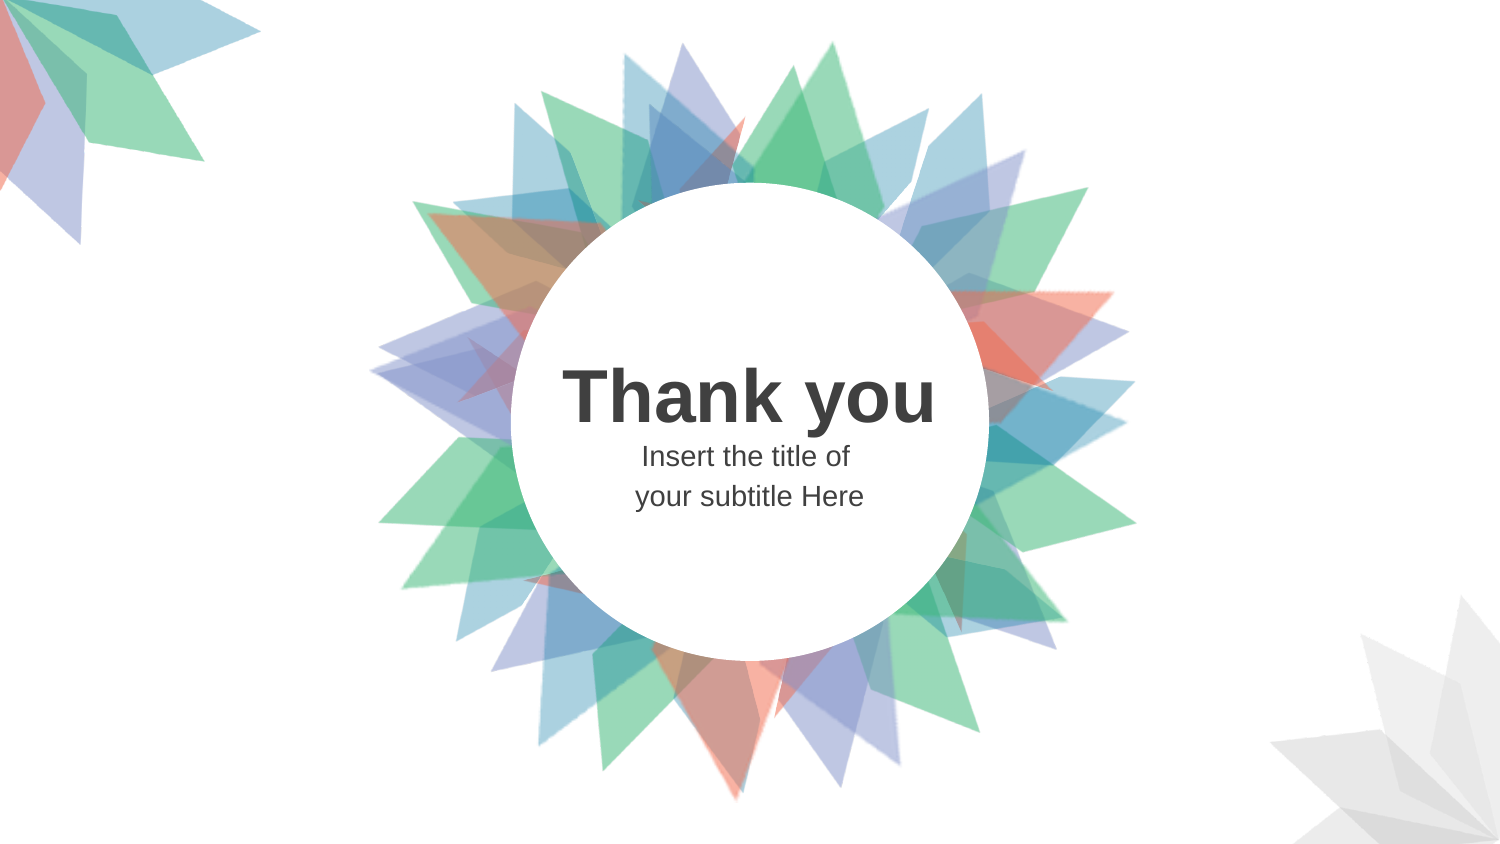

Thank you
Insert the title of
your subtitle Here